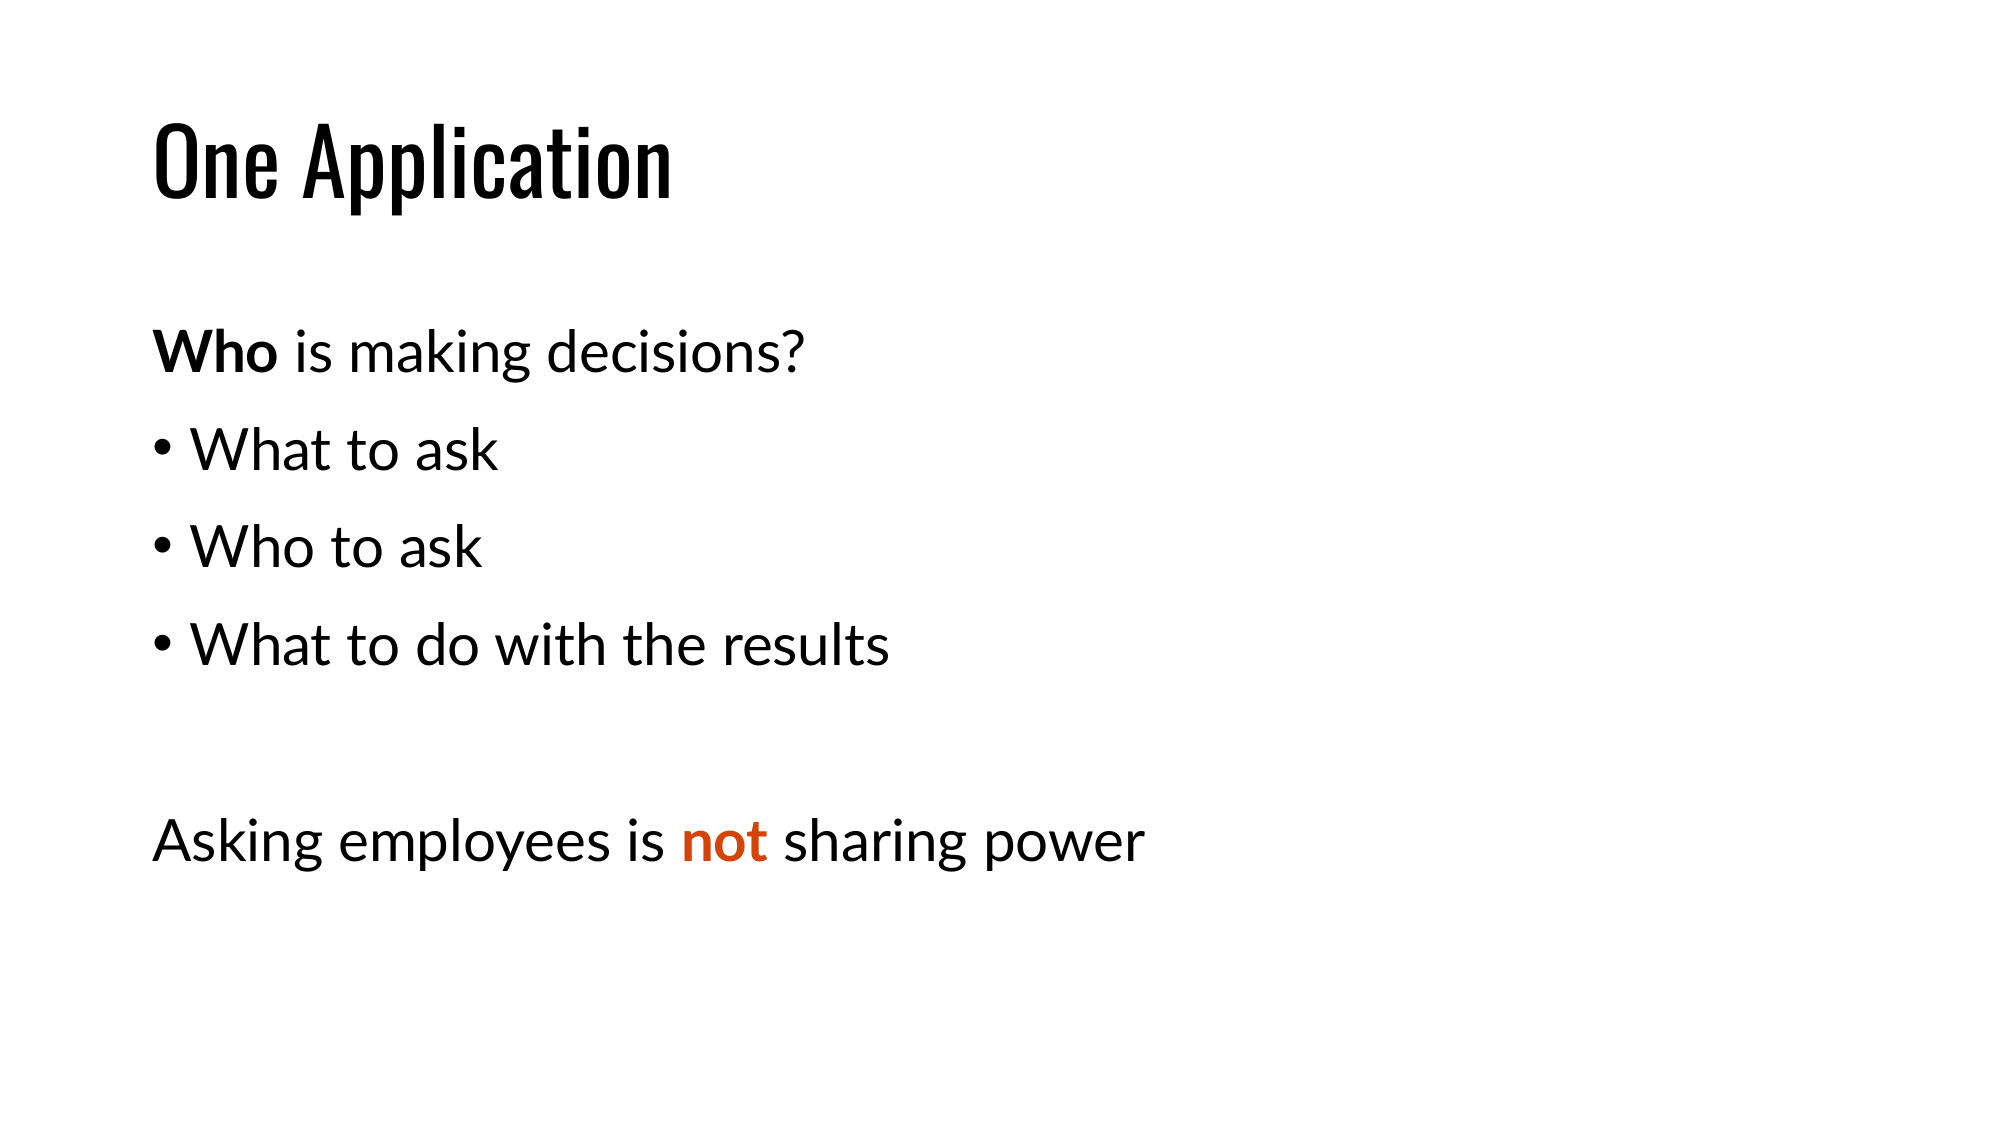

# One Application
Who is making decisions?
What to ask
Who to ask
What to do with the results

Asking employees is not sharing power